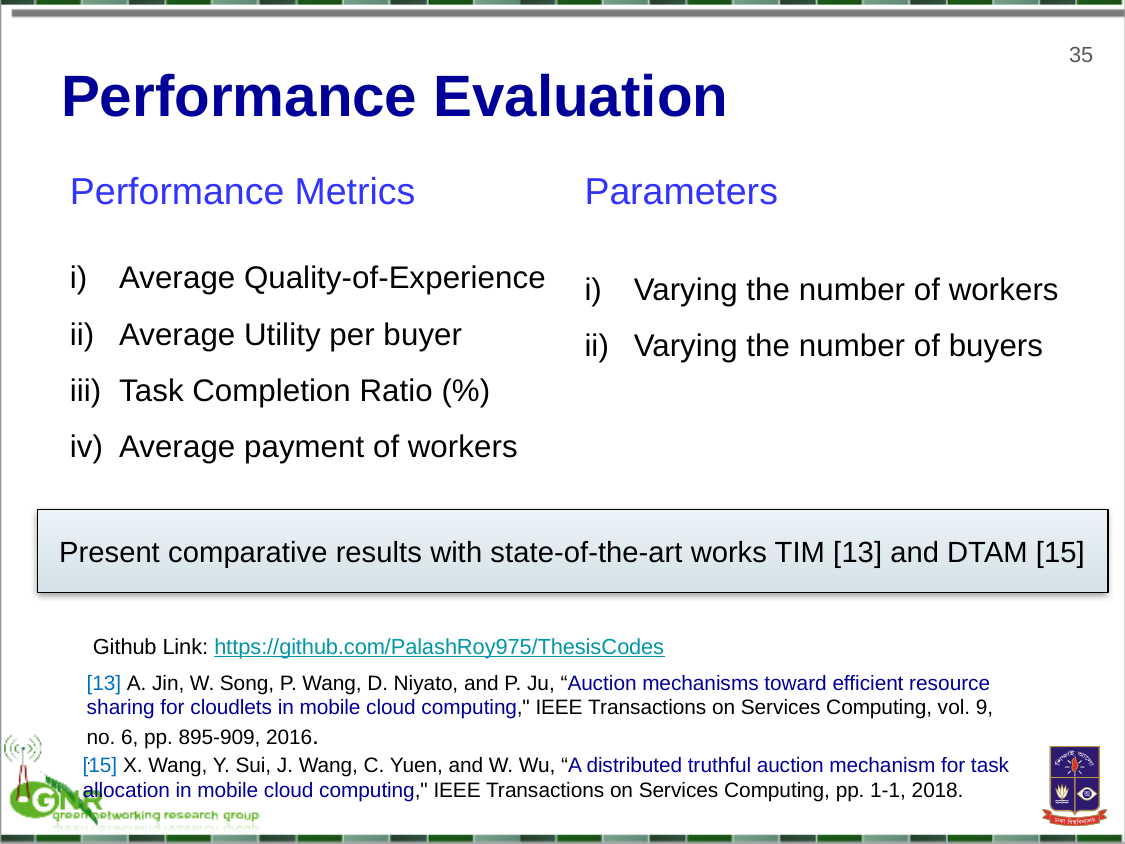

35
Performance Evaluation

Performance Metrics

Average Quality-of-Experience
Average Utility per buyer
Task Completion Ratio (%)
Average payment of workers
Parameters

Varying the number of workers
Varying the number of buyers

Present comparative results with state-of-the-art works TIM [13] and DTAM [15]

Github Link: https://github.com/PalashRoy975/ThesisCodes

[13] A. Jin, W. Song, P. Wang, D. Niyato, and P. Ju, “Auction mechanisms toward efficient resource sharing for cloudlets in mobile cloud computing," IEEE Transactions on Services Computing, vol. 9, no. 6, pp. 895-909, 2016.
.

[15] X. Wang, Y. Sui, J. Wang, C. Yuen, and W. Wu, “A distributed truthful auction mechanism for task allocation in mobile cloud computing," IEEE Transactions on Services Computing, pp. 1-1, 2018.